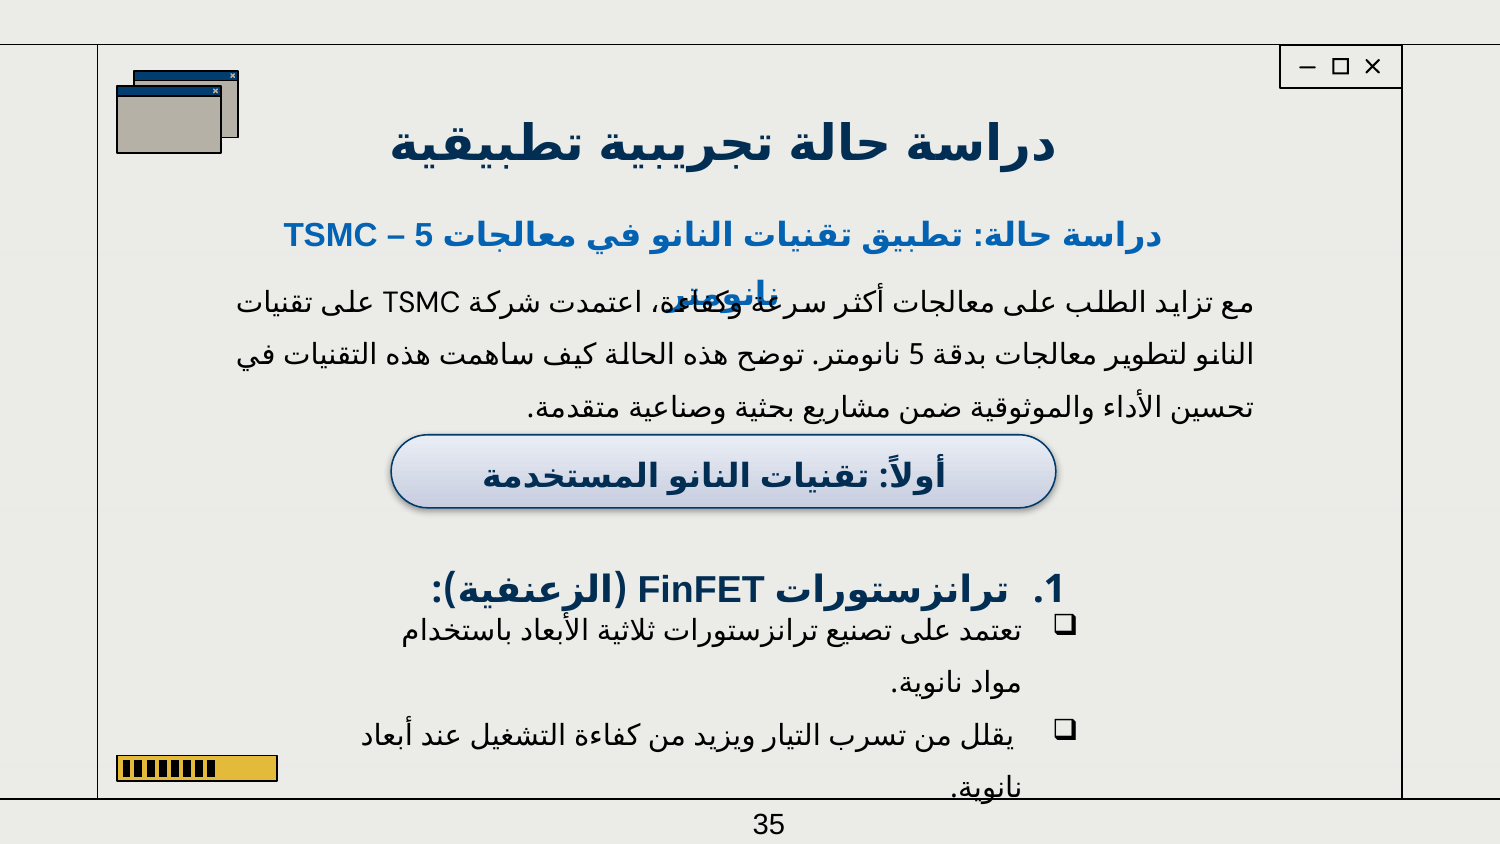

# دراسة حالة تجريبية تطبيقية
دراسة حالة: تطبيق تقنيات النانو في معالجات TSMC – 5 نانومتر
مع تزايد الطلب على معالجات أكثر سرعة وكفاءة، اعتمدت شركة TSMC على تقنيات النانو لتطوير معالجات بدقة 5 نانومتر. توضح هذه الحالة كيف ساهمت هذه التقنيات في تحسين الأداء والموثوقية ضمن مشاريع بحثية وصناعية متقدمة.

أولاً: تقنيات النانو المستخدمة
ترانزستورات FinFET (الزعنفية):
تعتمد على تصنيع ترانزستورات ثلاثية الأبعاد باستخدام مواد نانوية.
 يقلل من تسرب التيار ويزيد من كفاءة التشغيل عند أبعاد نانوية.
35